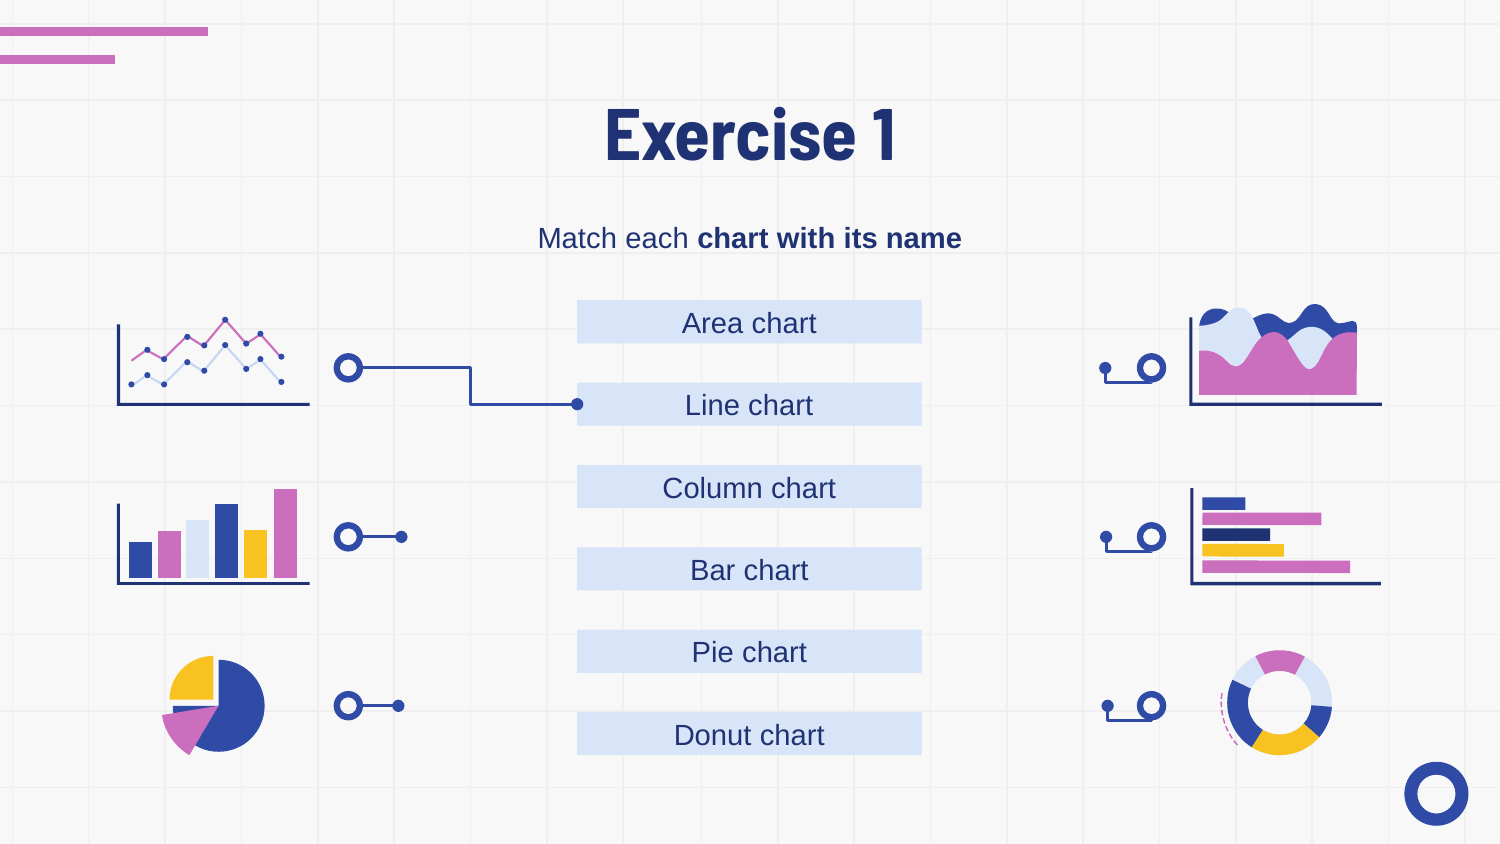

# Exercise 1
Match each chart with its name
Area chart

Line chart
Column chart

Bar chart
Pie chart

Donut chart